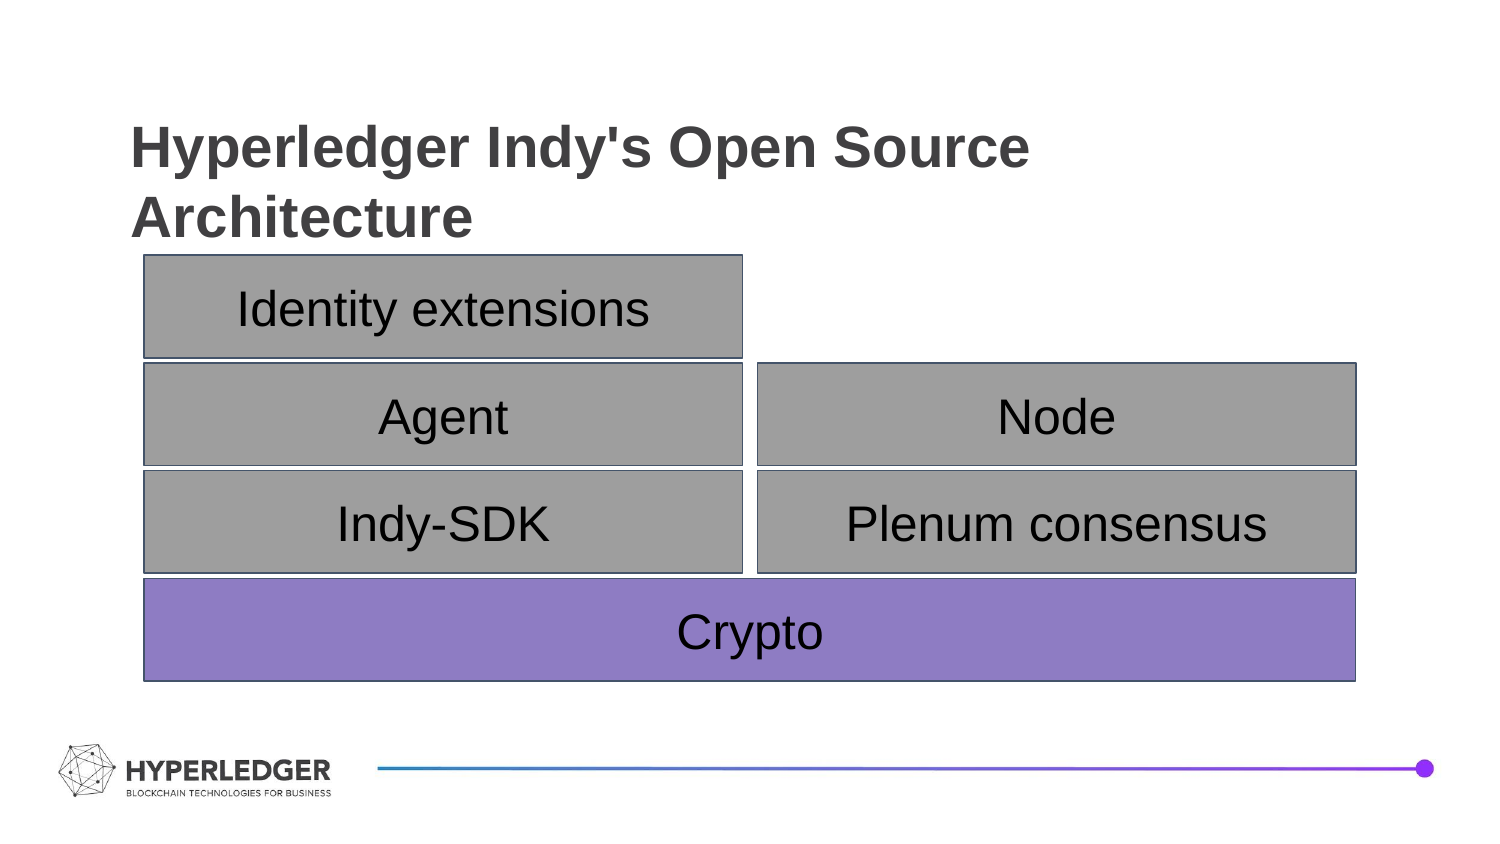

Hyperledger Indy's Open Source Architecture
Identity extensions
Agent
Node
Indy-SDK
Plenum consensus
Crypto